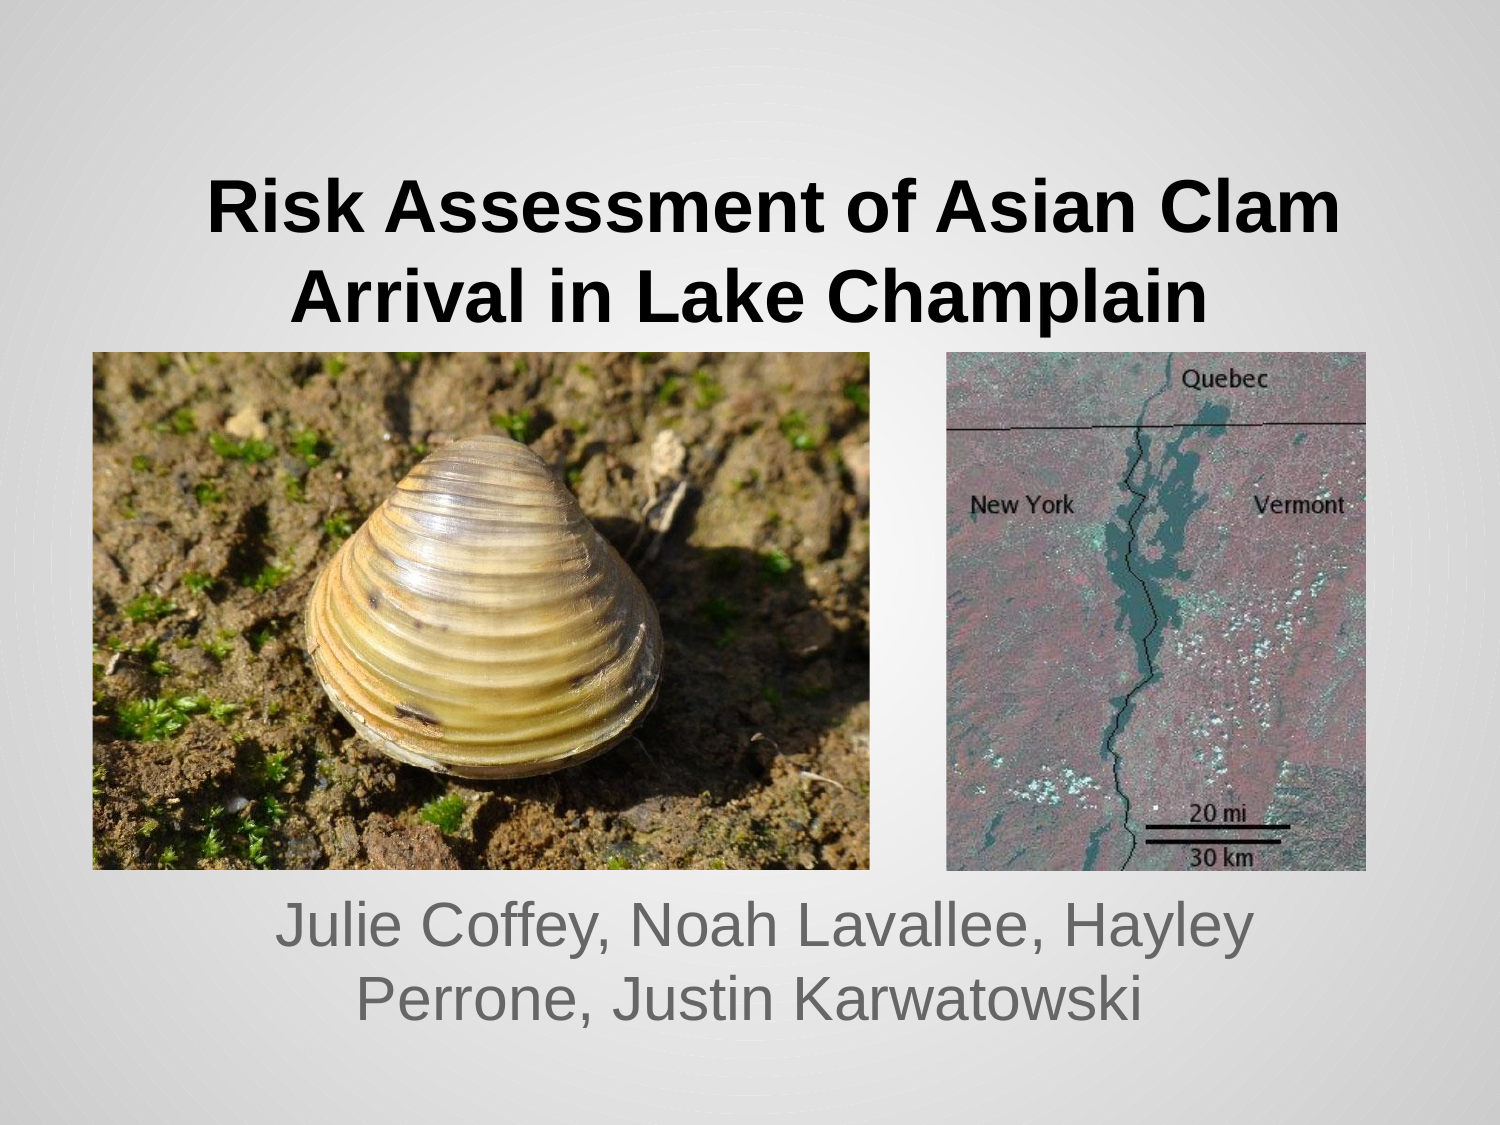

# Risk Assessment of Asian Clam Arrival in Lake Champlain

Julie Coffey, Noah Lavallee, Hayley Perrone, Justin Karwatowski